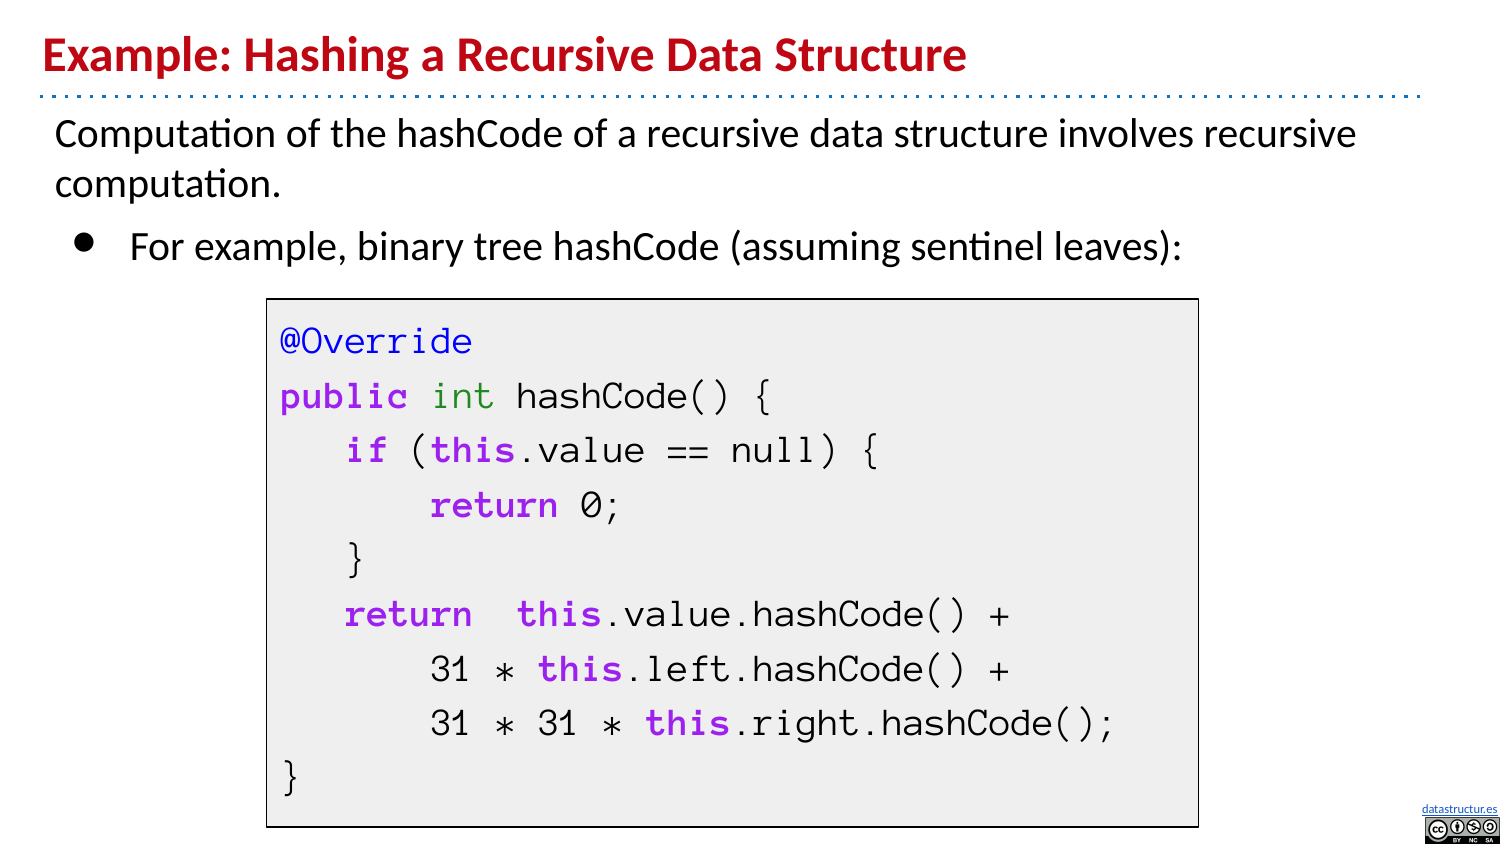

# Example: Hashing a Recursive Data Structure
Computation of the hashCode of a recursive data structure involves recursive computation.
For example, binary tree hashCode (assuming sentinel leaves):
@Override
public int hashCode() {
   if (this.value == null) {
       return 0;
   }
   return  this.value.hashCode() +
   	31 * this.left.hashCode() +
   	31 * 31 * this.right.hashCode();
}